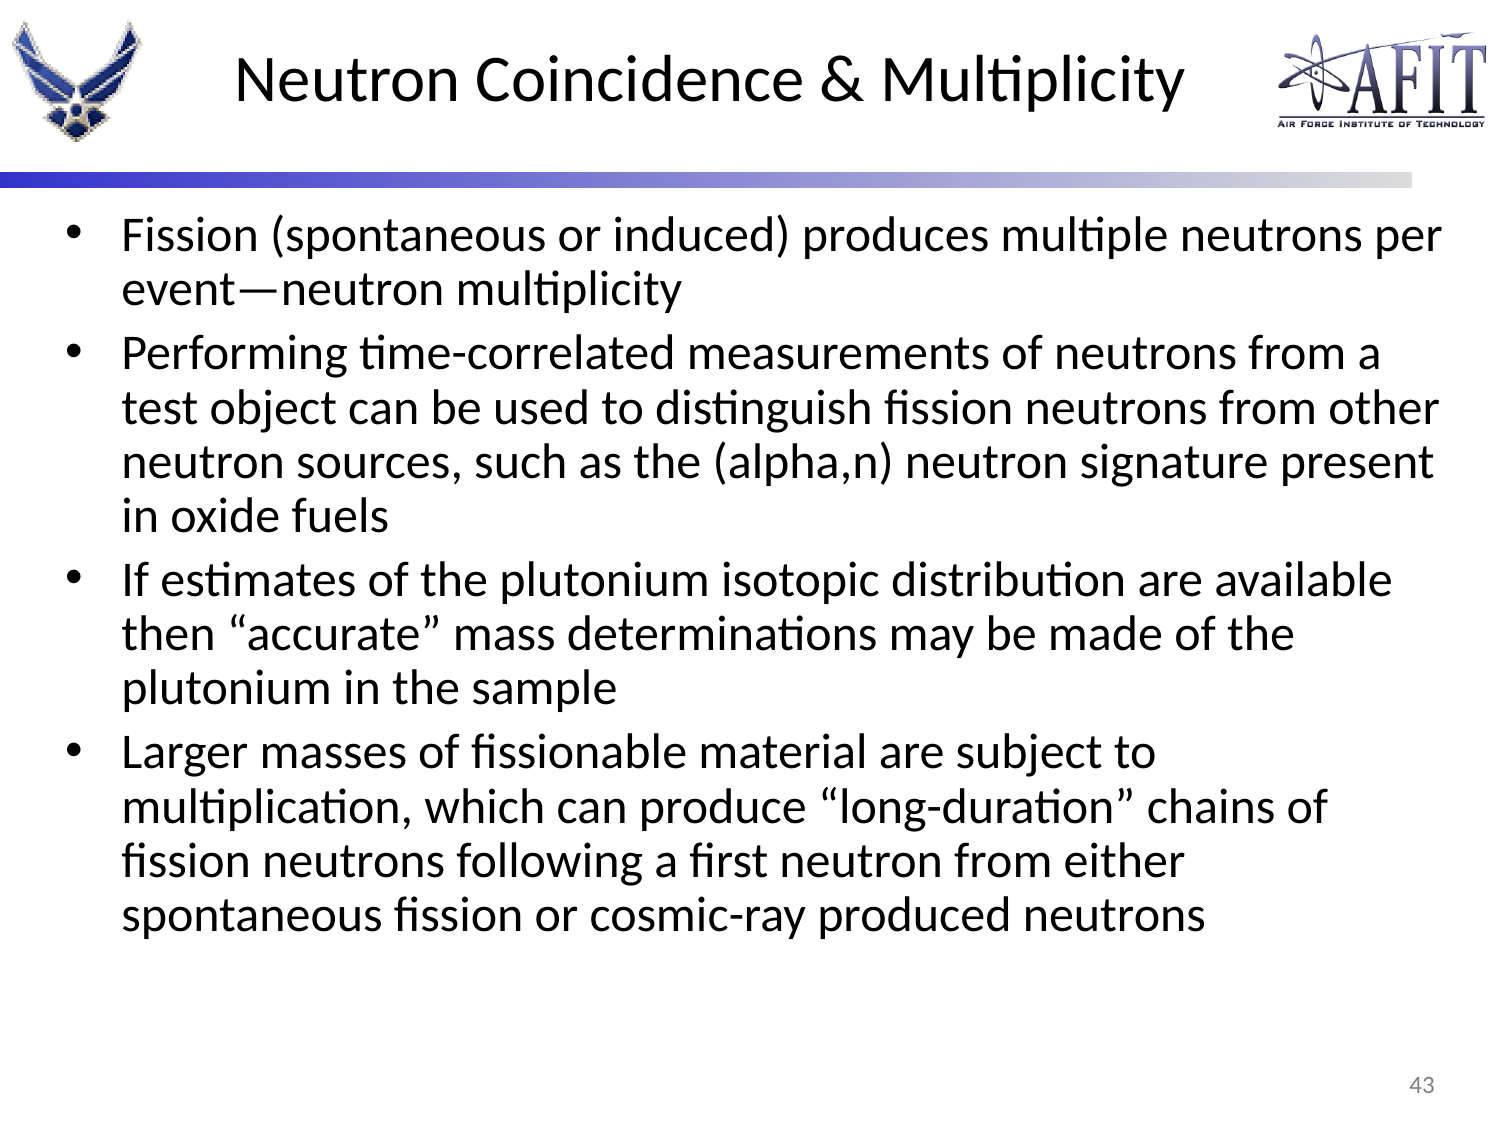

# Neutron Coincidence & Multiplicity
Fission (spontaneous or induced) produces multiple neutrons per event—neutron multiplicity
Performing time-correlated measurements of neutrons from a test object can be used to distinguish fission neutrons from other neutron sources, such as the (alpha,n) neutron signature present in oxide fuels
If estimates of the plutonium isotopic distribution are available then “accurate” mass determinations may be made of the plutonium in the sample
Larger masses of fissionable material are subject to multiplication, which can produce “long-duration” chains of fission neutrons following a first neutron from either spontaneous fission or cosmic-ray produced neutrons
43